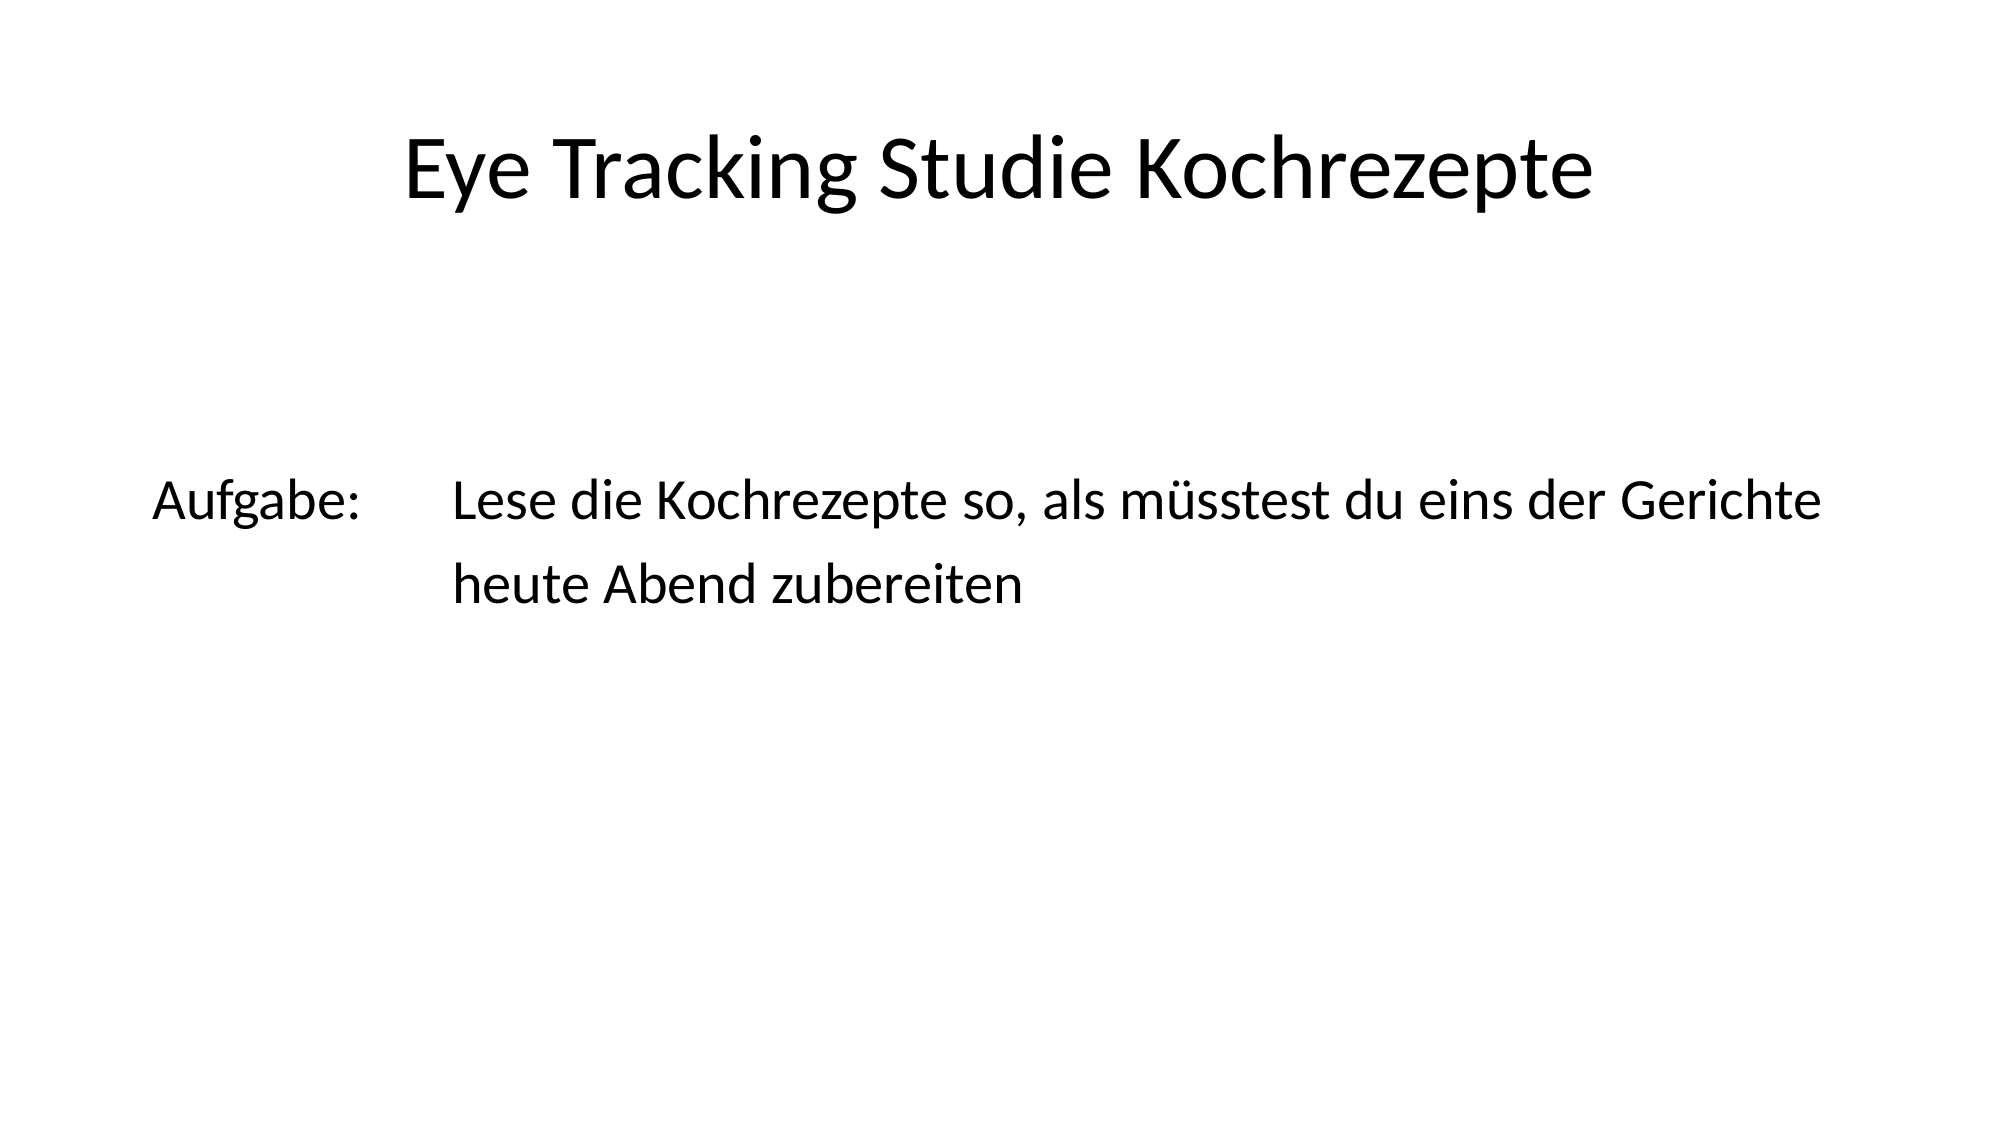

# Eye Tracking Studie Kochrezepte
Aufgabe: 	Lese die Kochrezepte so, als müsstest du eins der Gerichte
		heute Abend zubereiten